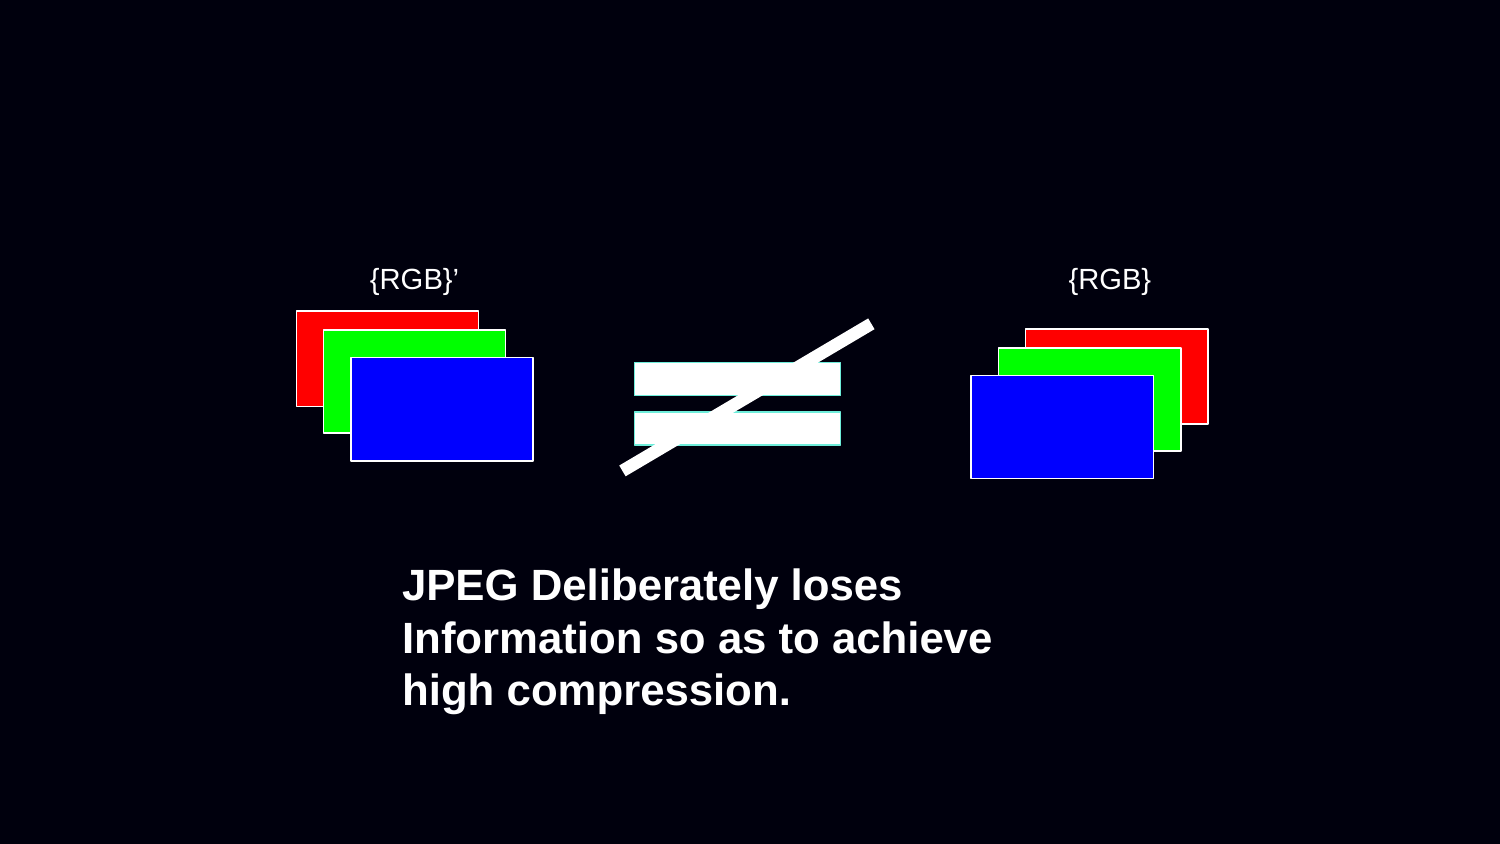

{RGB}’
{RGB}

JPEG Deliberately loses Information so as to achieve high compression.